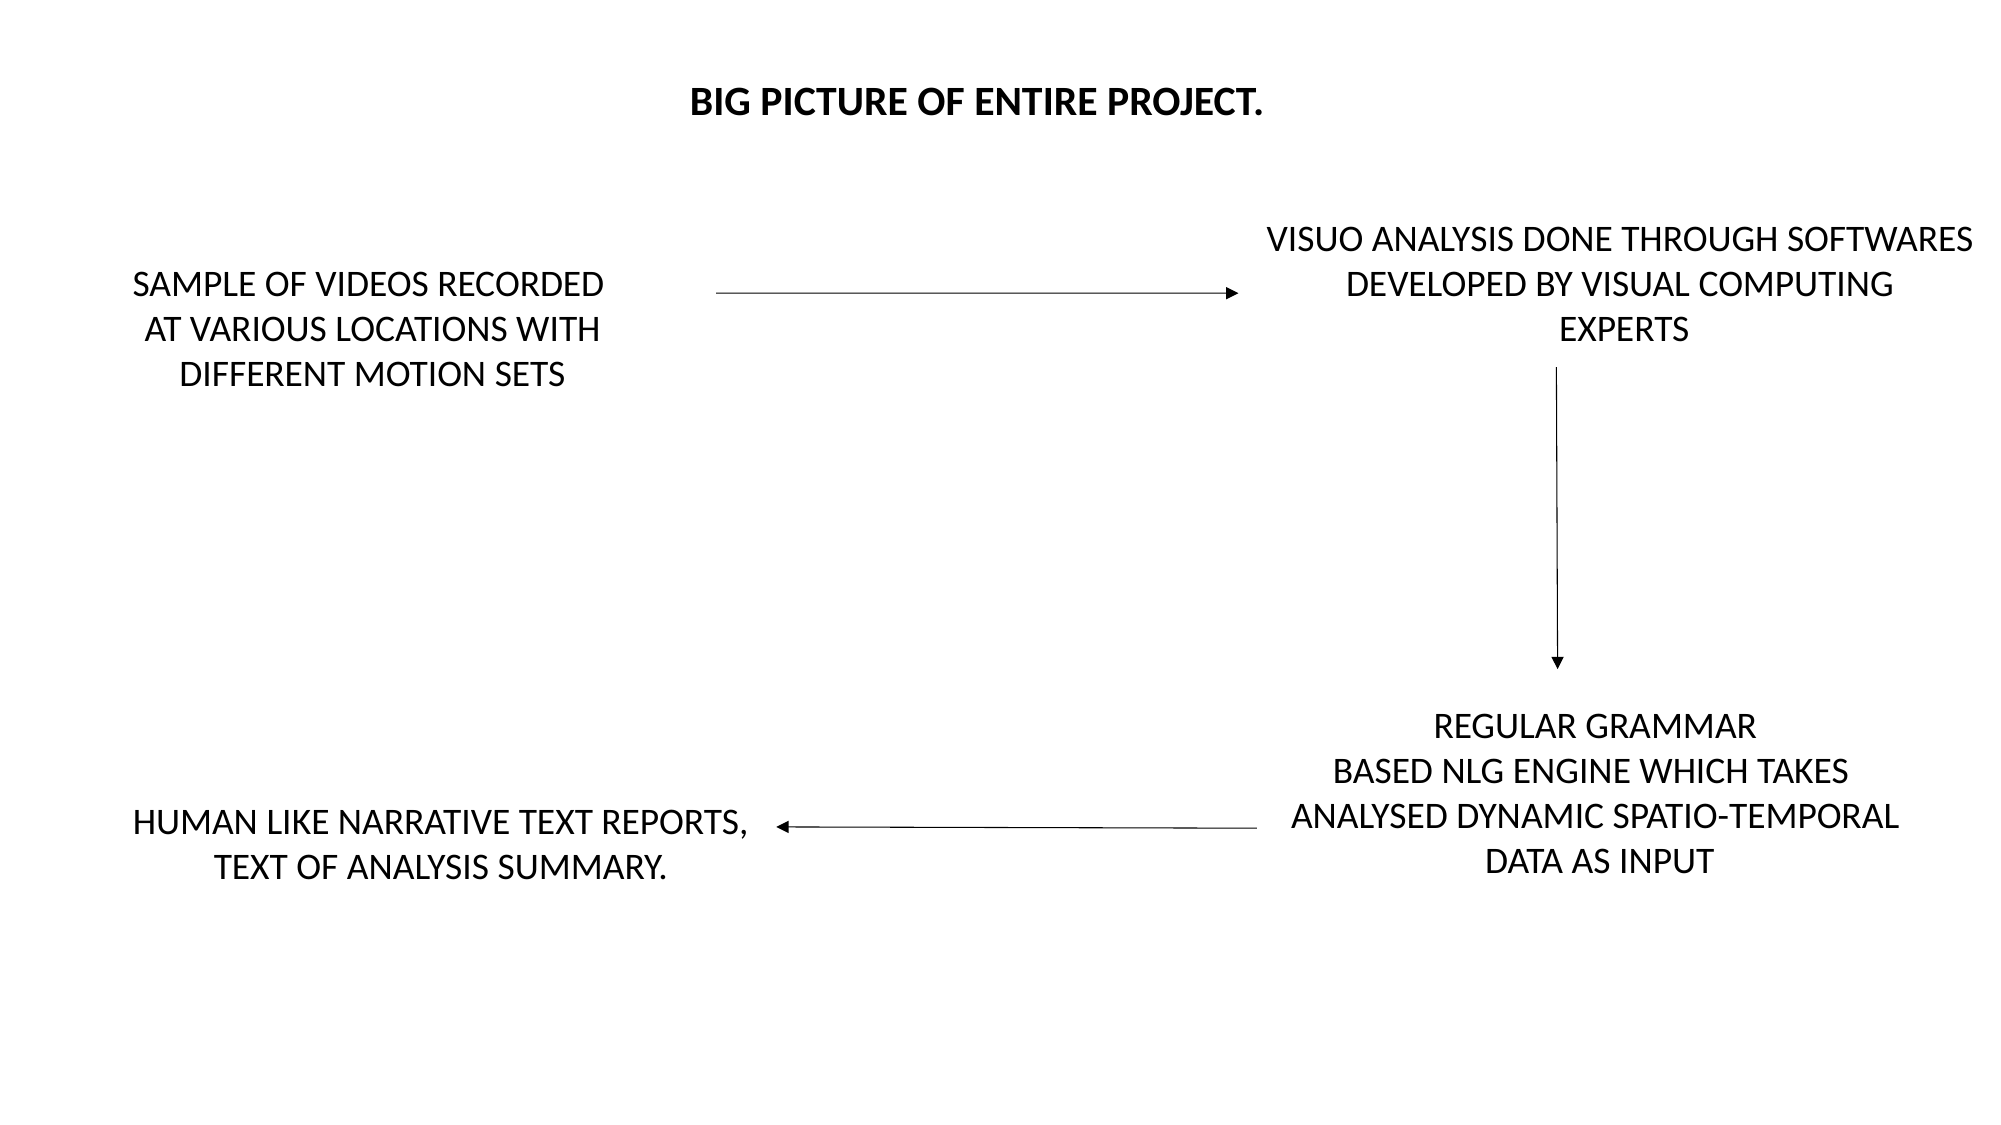

BIG PICTURE OF ENTIRE PROJECT.
VISUO ANALYSIS DONE THROUGH SOFTWARES
DEVELOPED BY VISUAL COMPUTING
EXPERTS
SAMPLE OF VIDEOS RECORDED
AT VARIOUS LOCATIONS WITH
DIFFERENT MOTION SETS
 REGULAR GRAMMAR
BASED NLG ENGINE WHICH TAKES
ANALYSED DYNAMIC SPATIO-TEMPORAL
 DATA AS INPUT
HUMAN LIKE NARRATIVE TEXT REPORTS,
TEXT OF ANALYSIS SUMMARY.